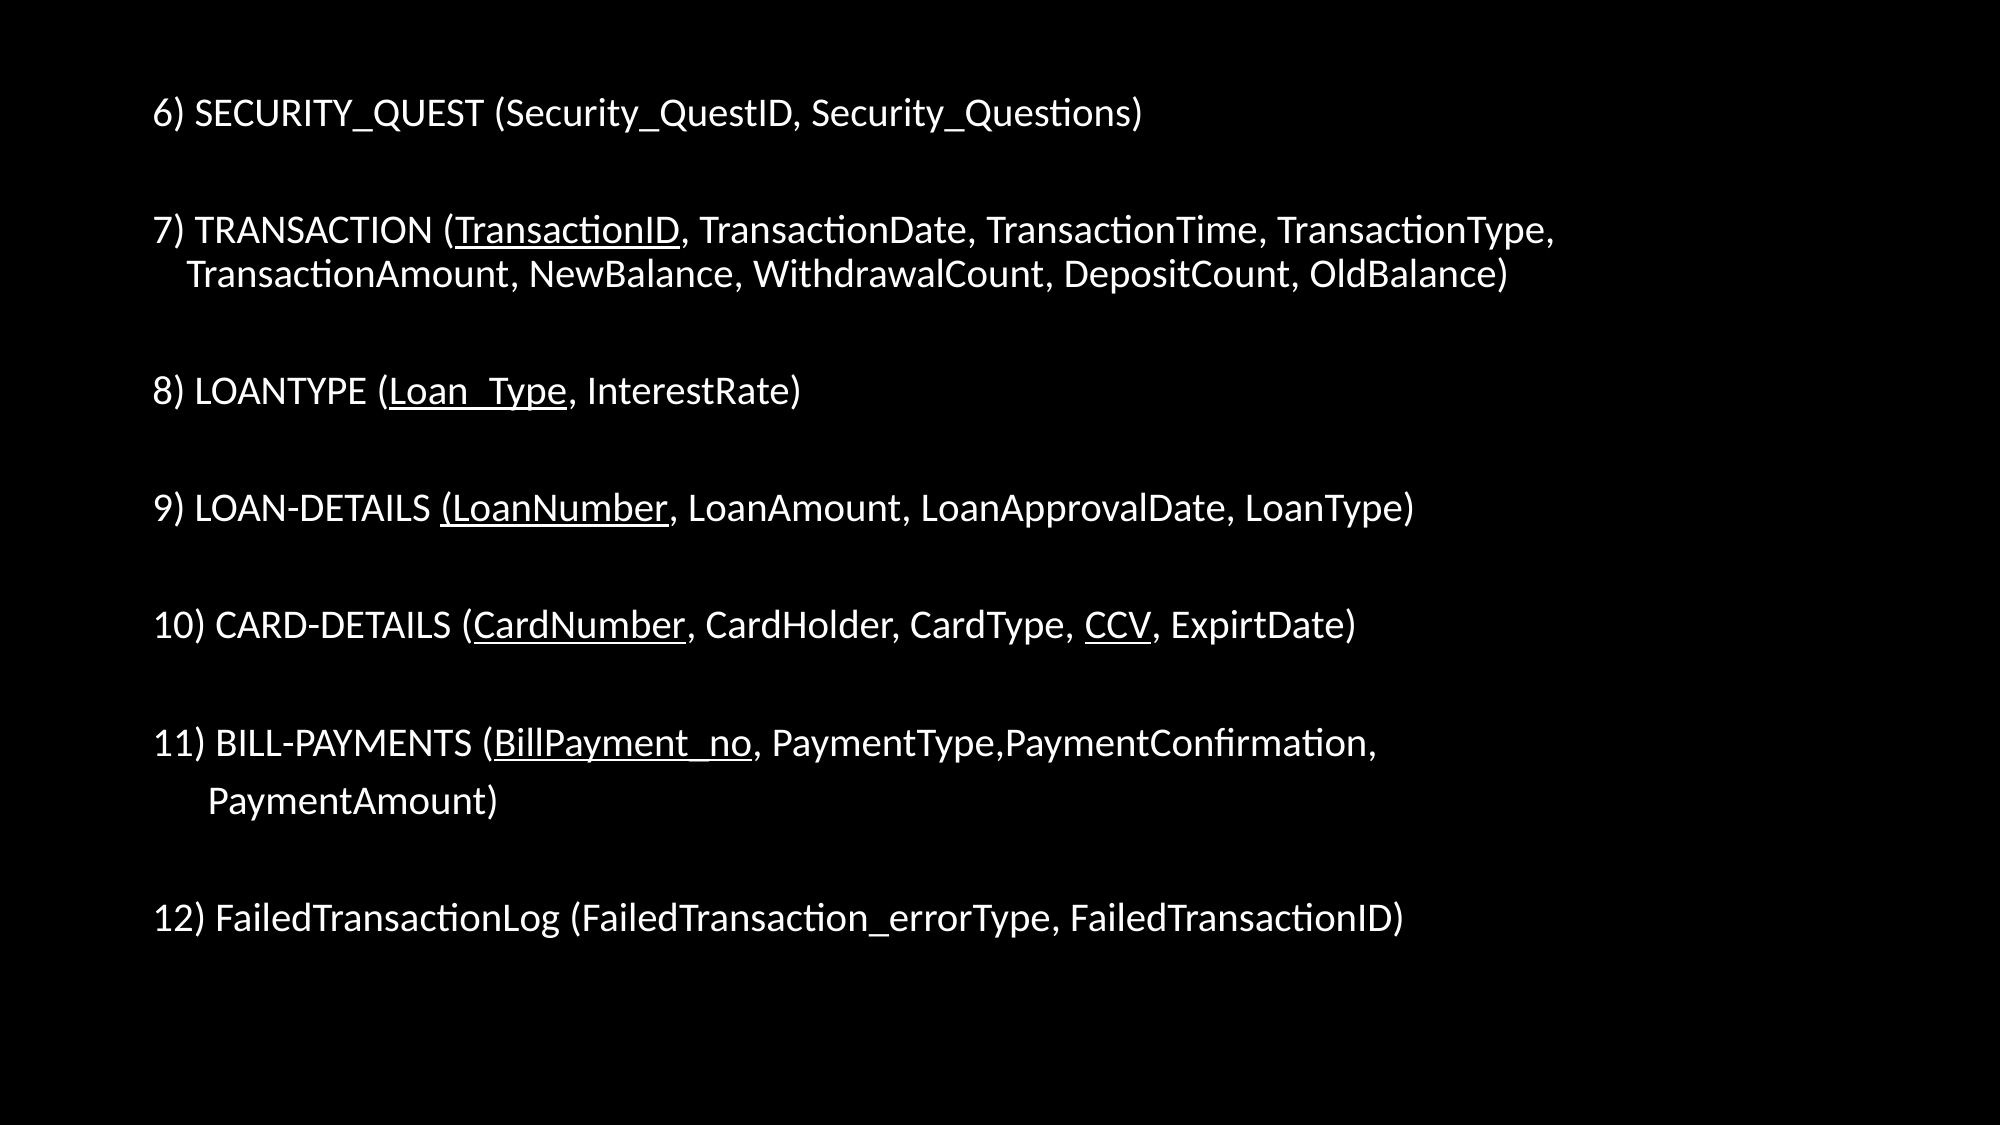

6) SECURITY_QUEST (Security_QuestID, Security_Questions)

7) TRANSACTION (TransactionID, TransactionDate, TransactionTime, TransactionType, TransactionAmount, NewBalance, WithdrawalCount, DepositCount, OldBalance)

8) LOANTYPE (Loan_Type, InterestRate)

9) LOAN-DETAILS (LoanNumber, LoanAmount, LoanApprovalDate, LoanType)

10) CARD-DETAILS (CardNumber, CardHolder, CardType, CCV, ExpirtDate)

11) BILL-PAYMENTS (BillPayment_no, PaymentType,PaymentConfirmation,
      PaymentAmount)

12) FailedTransactionLog (FailedTransaction_errorType, FailedTransactionID)